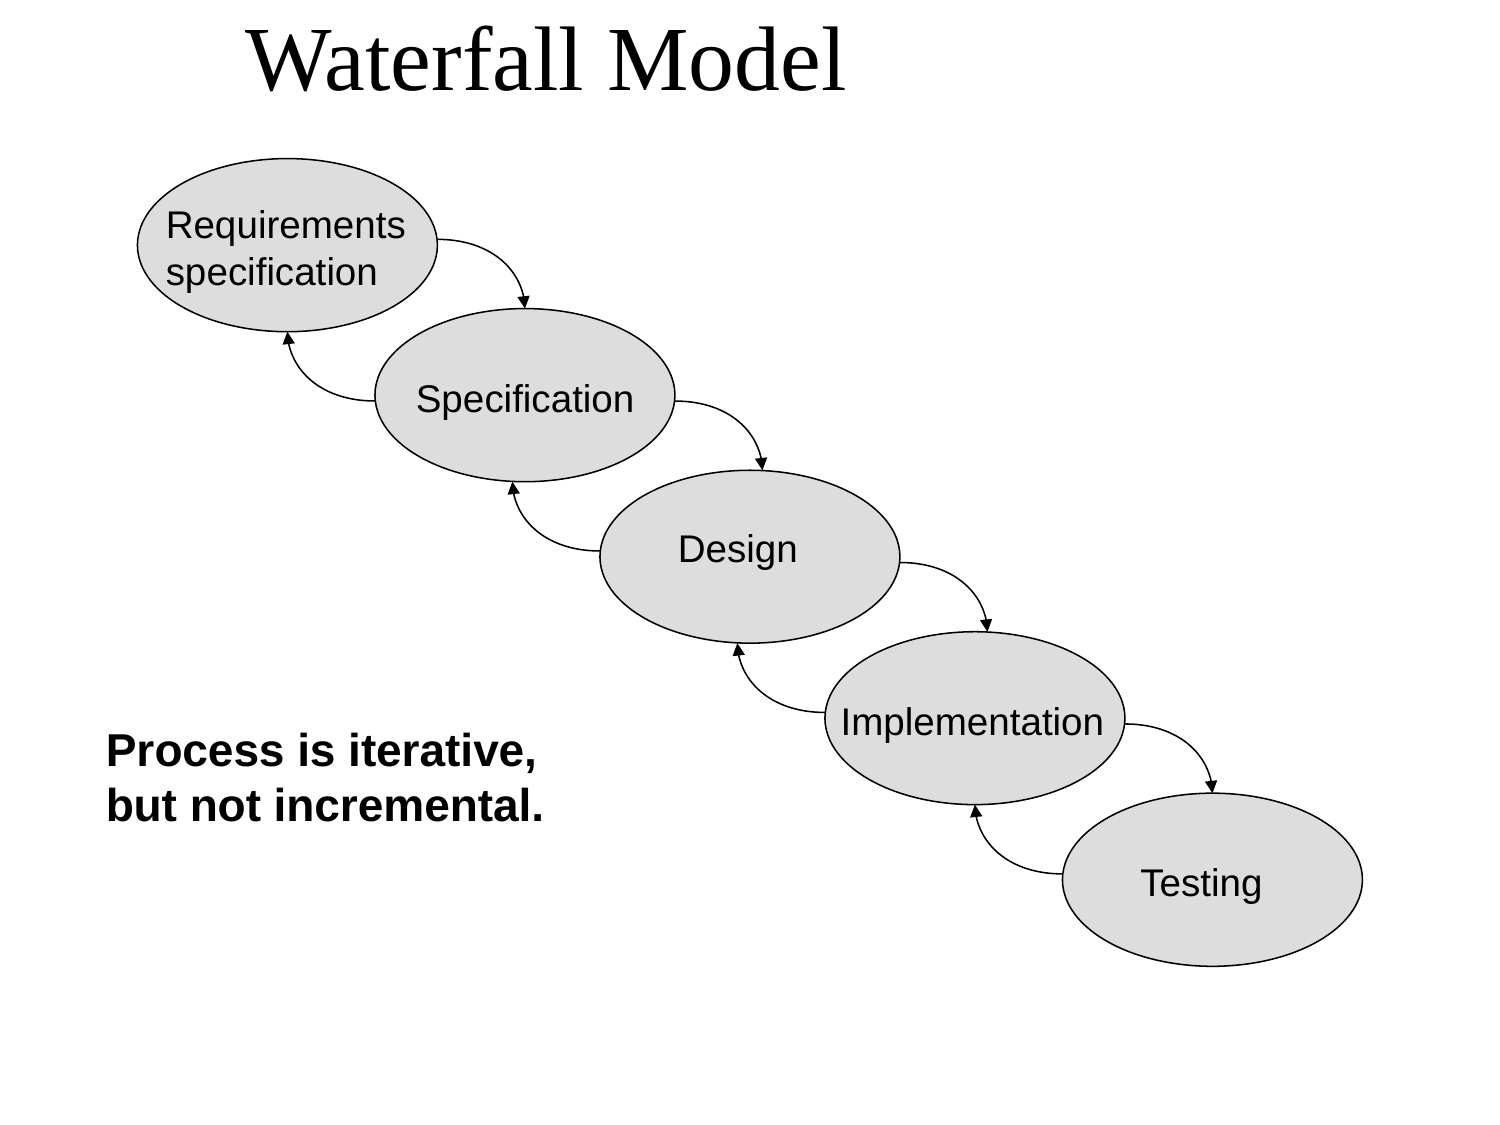

# Waterfall Model

Requirements
specification

Specification

Design

Implementation
Process is iterative,
but not incremental.

Testing